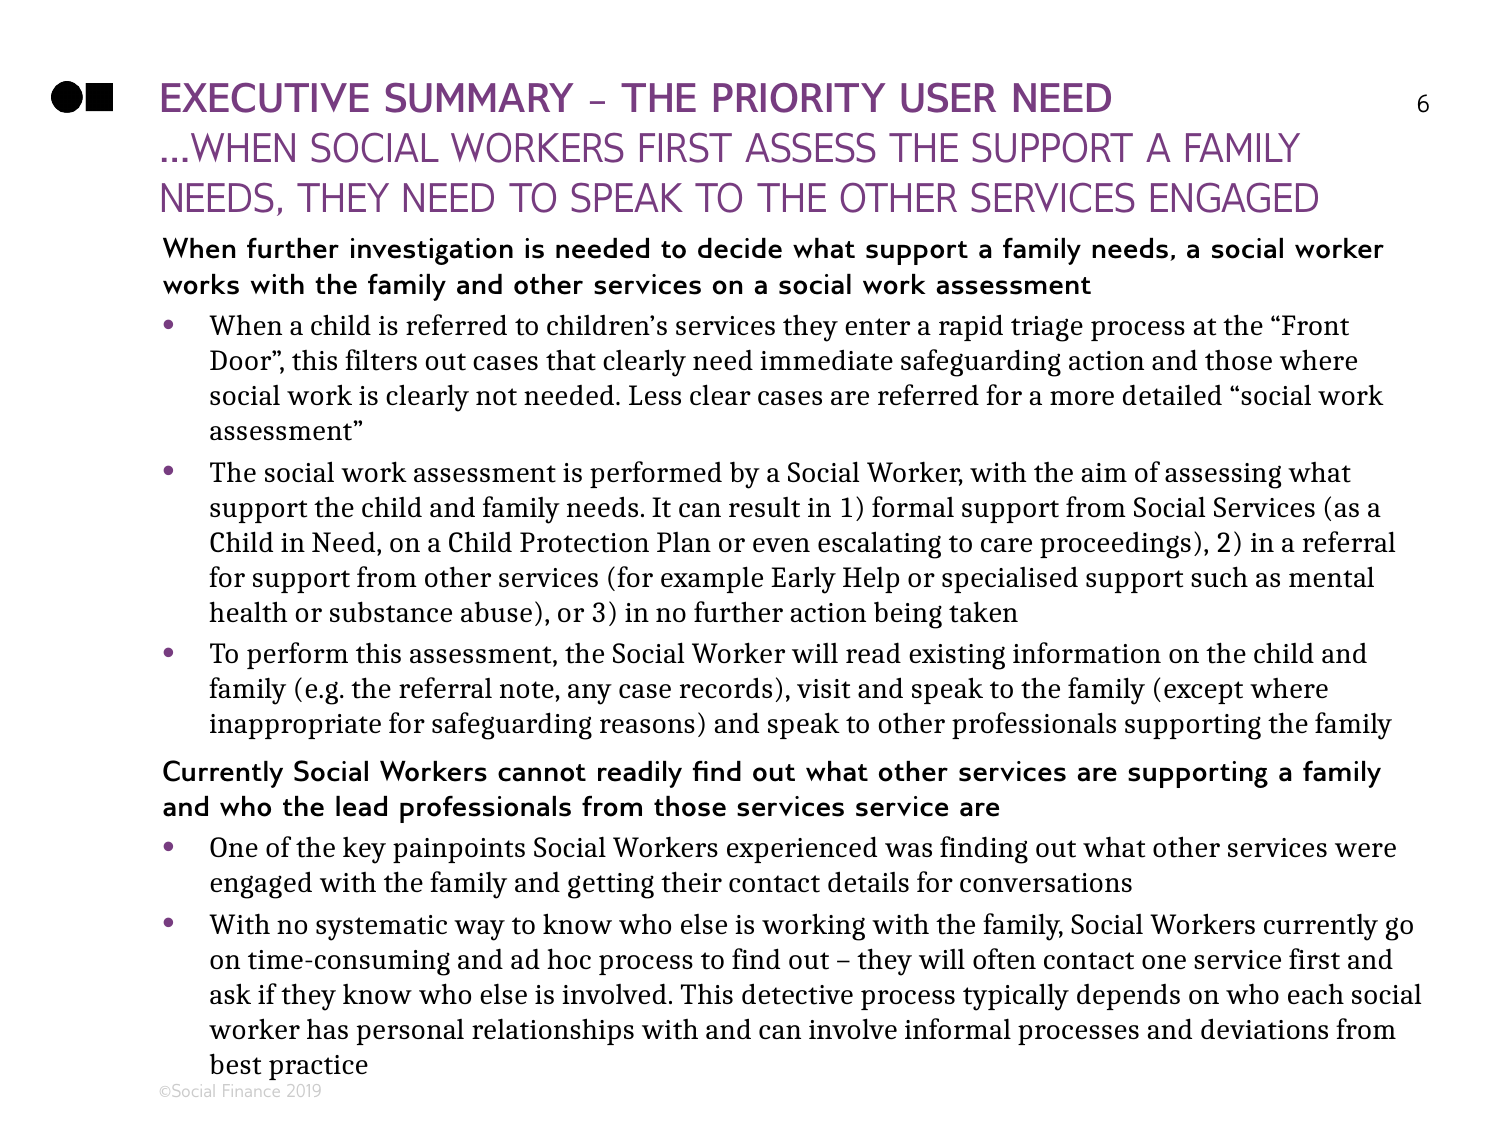

# Executive summary – the priority user need …When Social workers first assess the support a family needs, they need to speak to the other services engaged
6
When further investigation is needed to decide what support a family needs, a social worker works with the family and other services on a social work assessment
When a child is referred to children’s services they enter a rapid triage process at the “Front Door”, this filters out cases that clearly need immediate safeguarding action and those where social work is clearly not needed. Less clear cases are referred for a more detailed “social work assessment”
The social work assessment is performed by a Social Worker, with the aim of assessing what support the child and family needs. It can result in 1) formal support from Social Services (as a Child in Need, on a Child Protection Plan or even escalating to care proceedings), 2) in a referral for support from other services (for example Early Help or specialised support such as mental health or substance abuse), or 3) in no further action being taken
To perform this assessment, the Social Worker will read existing information on the child and family (e.g. the referral note, any case records), visit and speak to the family (except where inappropriate for safeguarding reasons) and speak to other professionals supporting the family
Currently Social Workers cannot readily find out what other services are supporting a family and who the lead professionals from those services service are
One of the key painpoints Social Workers experienced was finding out what other services were engaged with the family and getting their contact details for conversations
With no systematic way to know who else is working with the family, Social Workers currently go on time-consuming and ad hoc process to find out – they will often contact one service first and ask if they know who else is involved. This detective process typically depends on who each social worker has personal relationships with and can involve informal processes and deviations from best practice